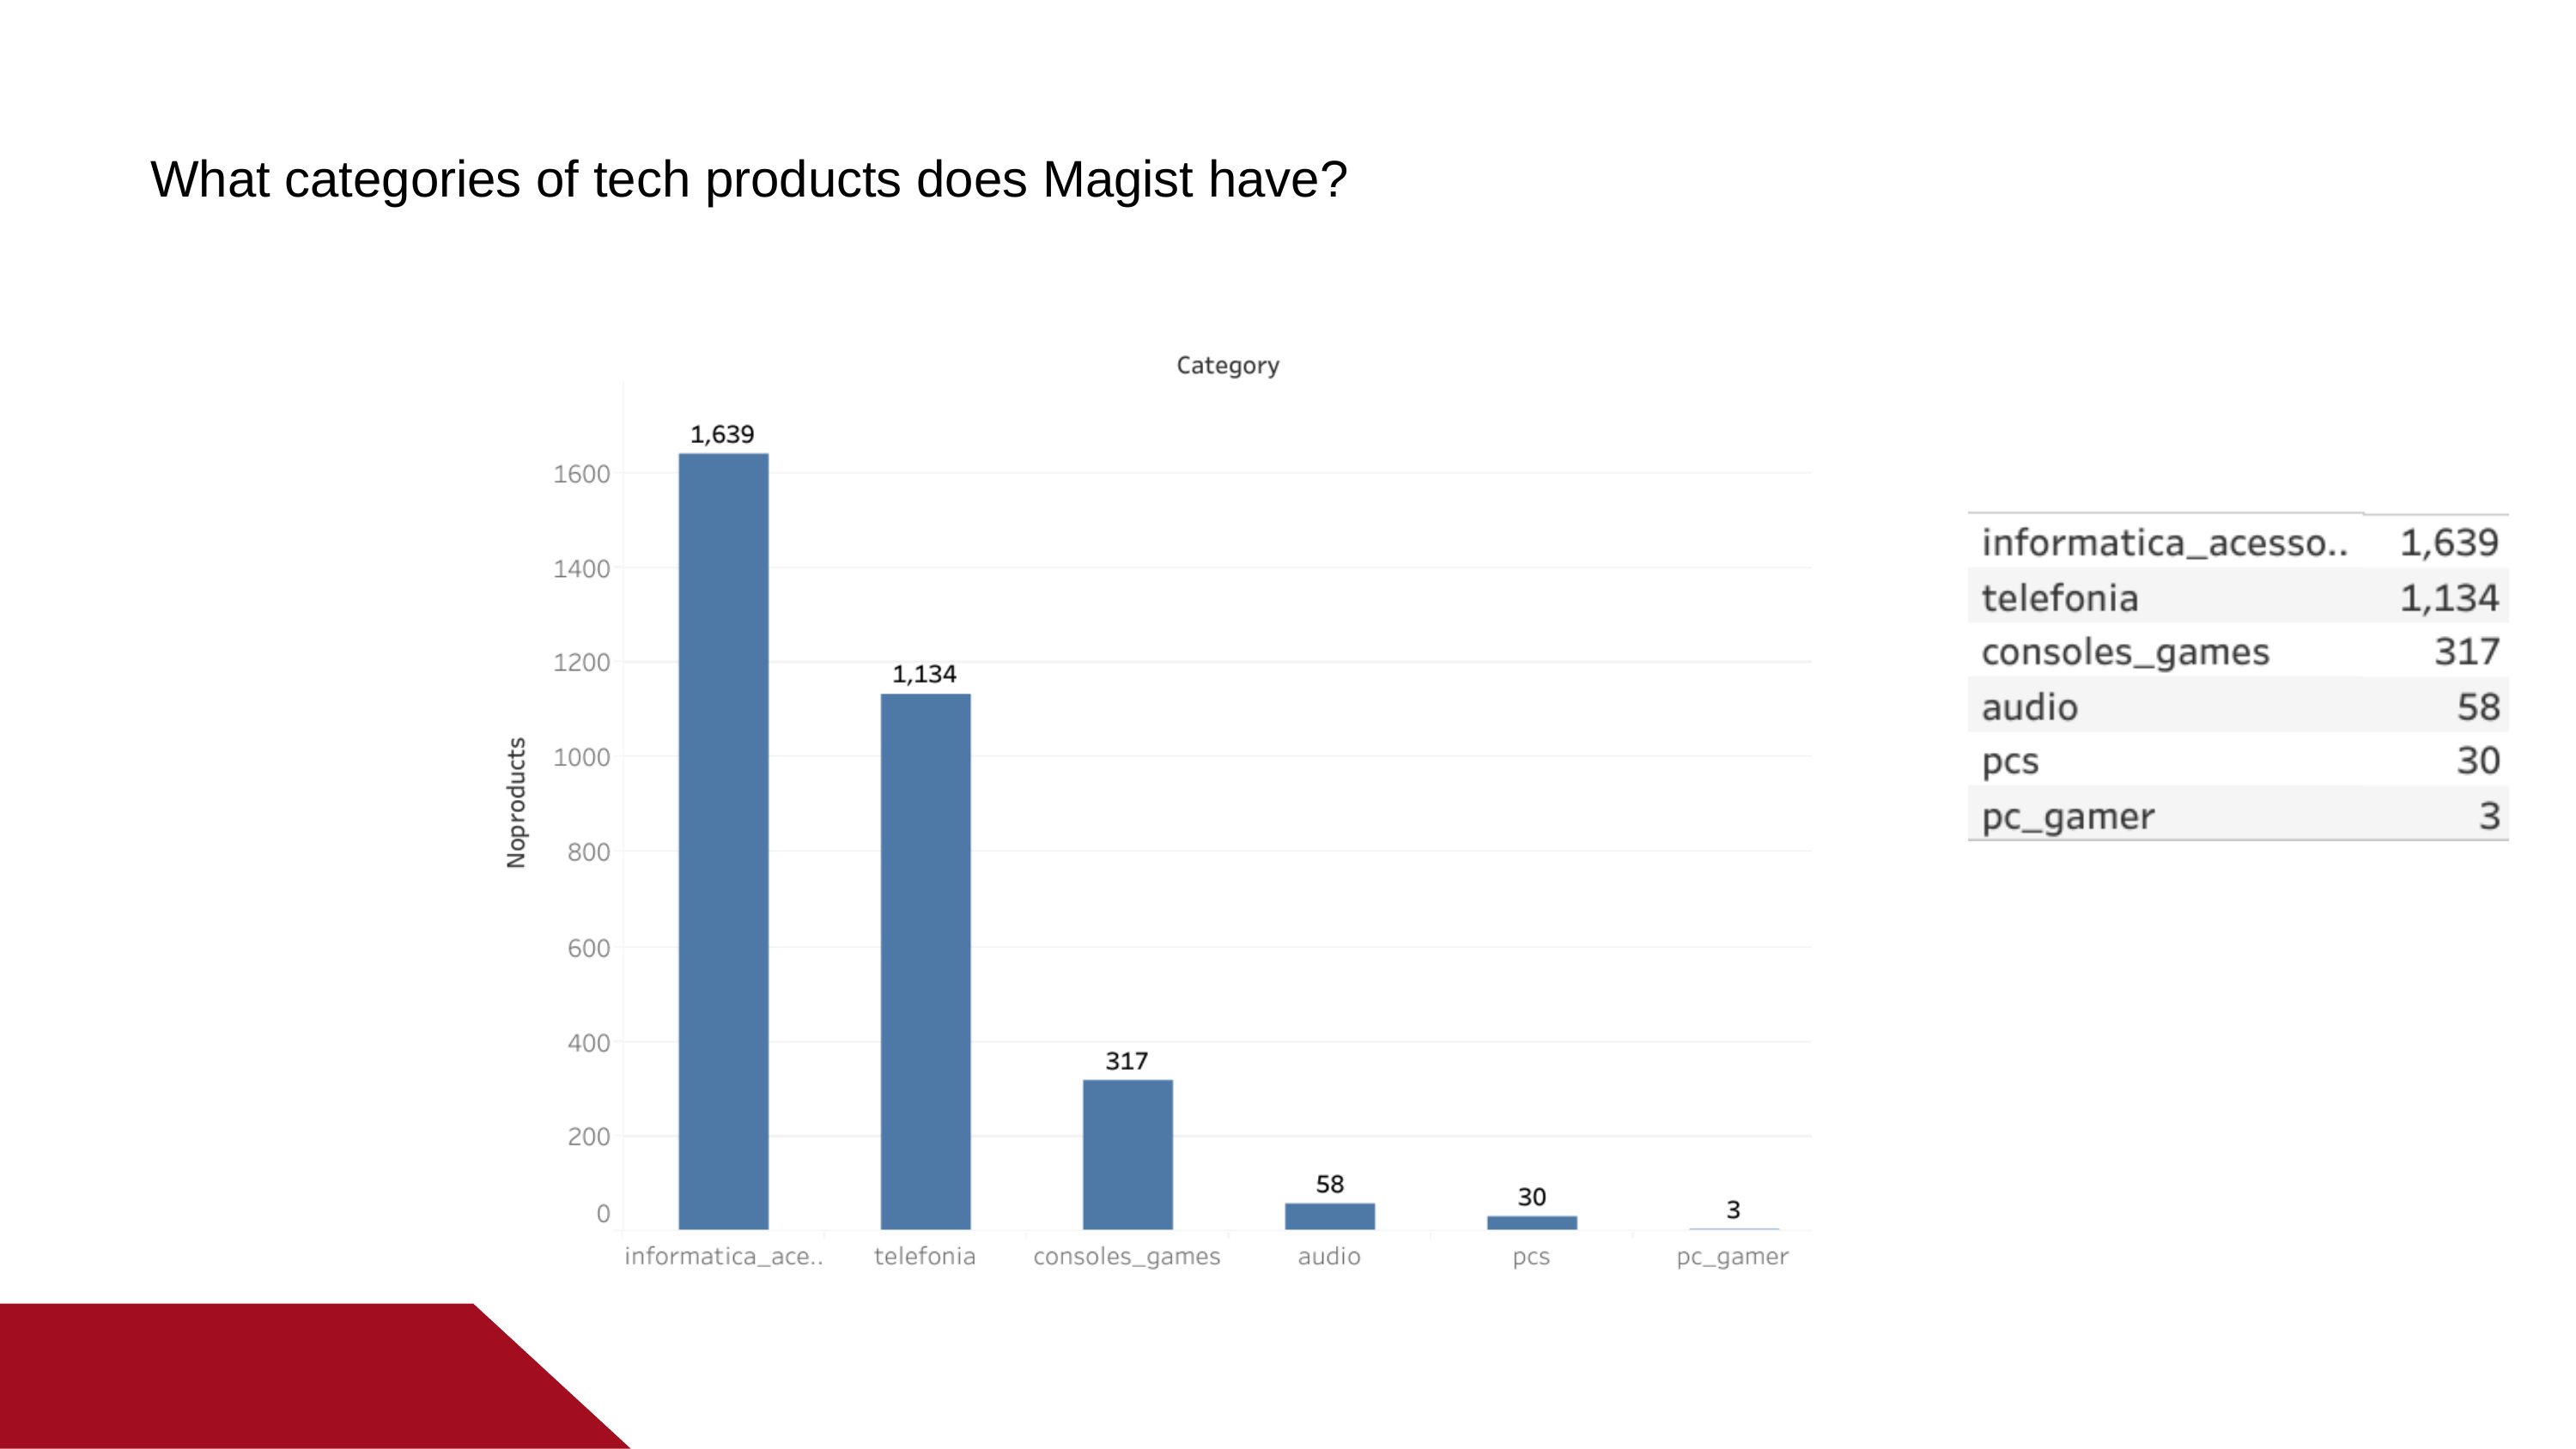

What categories of tech products does Magist have?